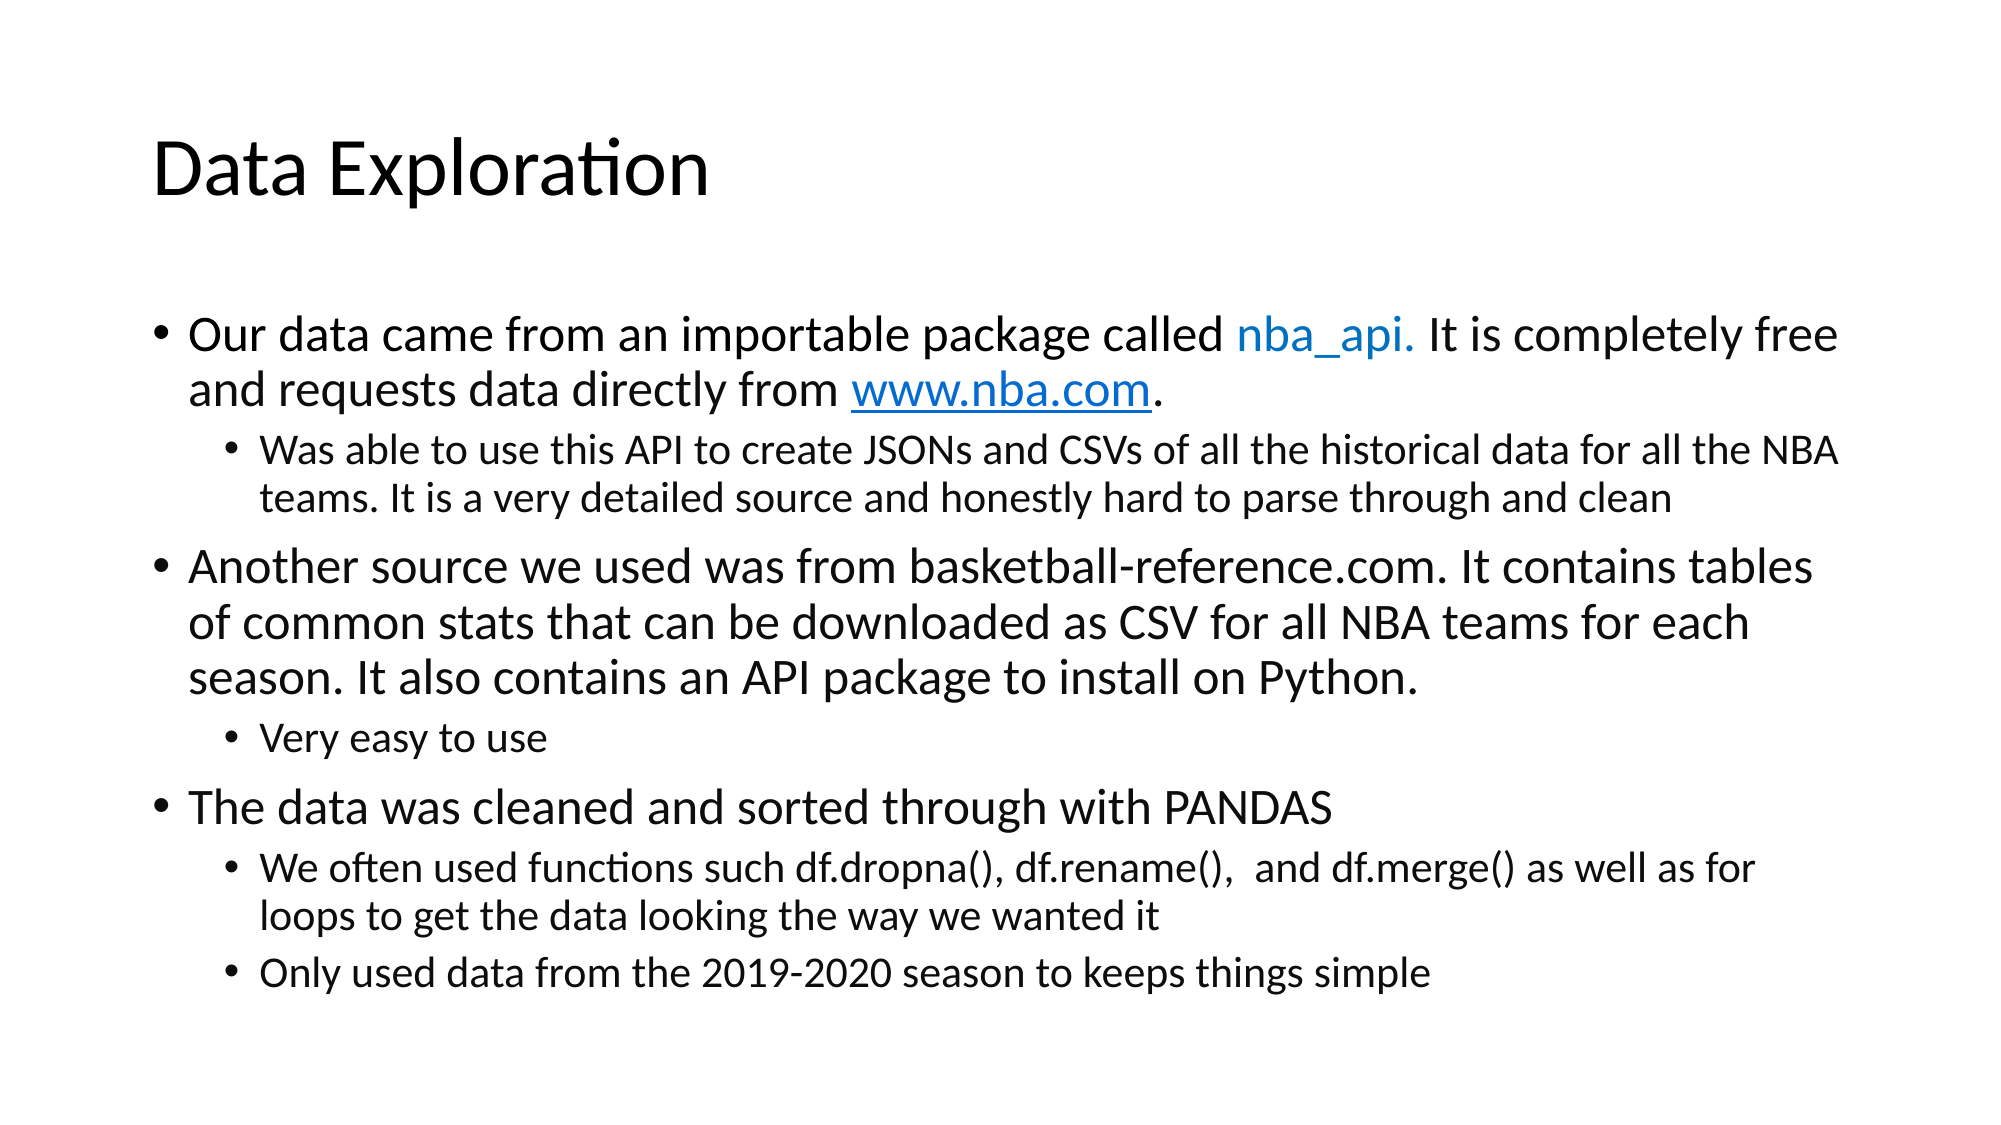

# Data Exploration
Our data came from an importable package called nba_api. It is completely free and requests data directly from www.nba.com.
Was able to use this API to create JSONs and CSVs of all the historical data for all the NBA teams. It is a very detailed source and honestly hard to parse through and clean
Another source we used was from basketball-reference.com. It contains tables of common stats that can be downloaded as CSV for all NBA teams for each season. It also contains an API package to install on Python.
Very easy to use
The data was cleaned and sorted through with PANDAS
We often used functions such df.dropna(), df.rename(),  and df.merge() as well as for loops to get the data looking the way we wanted it
Only used data from the 2019-2020 season to keeps things simple